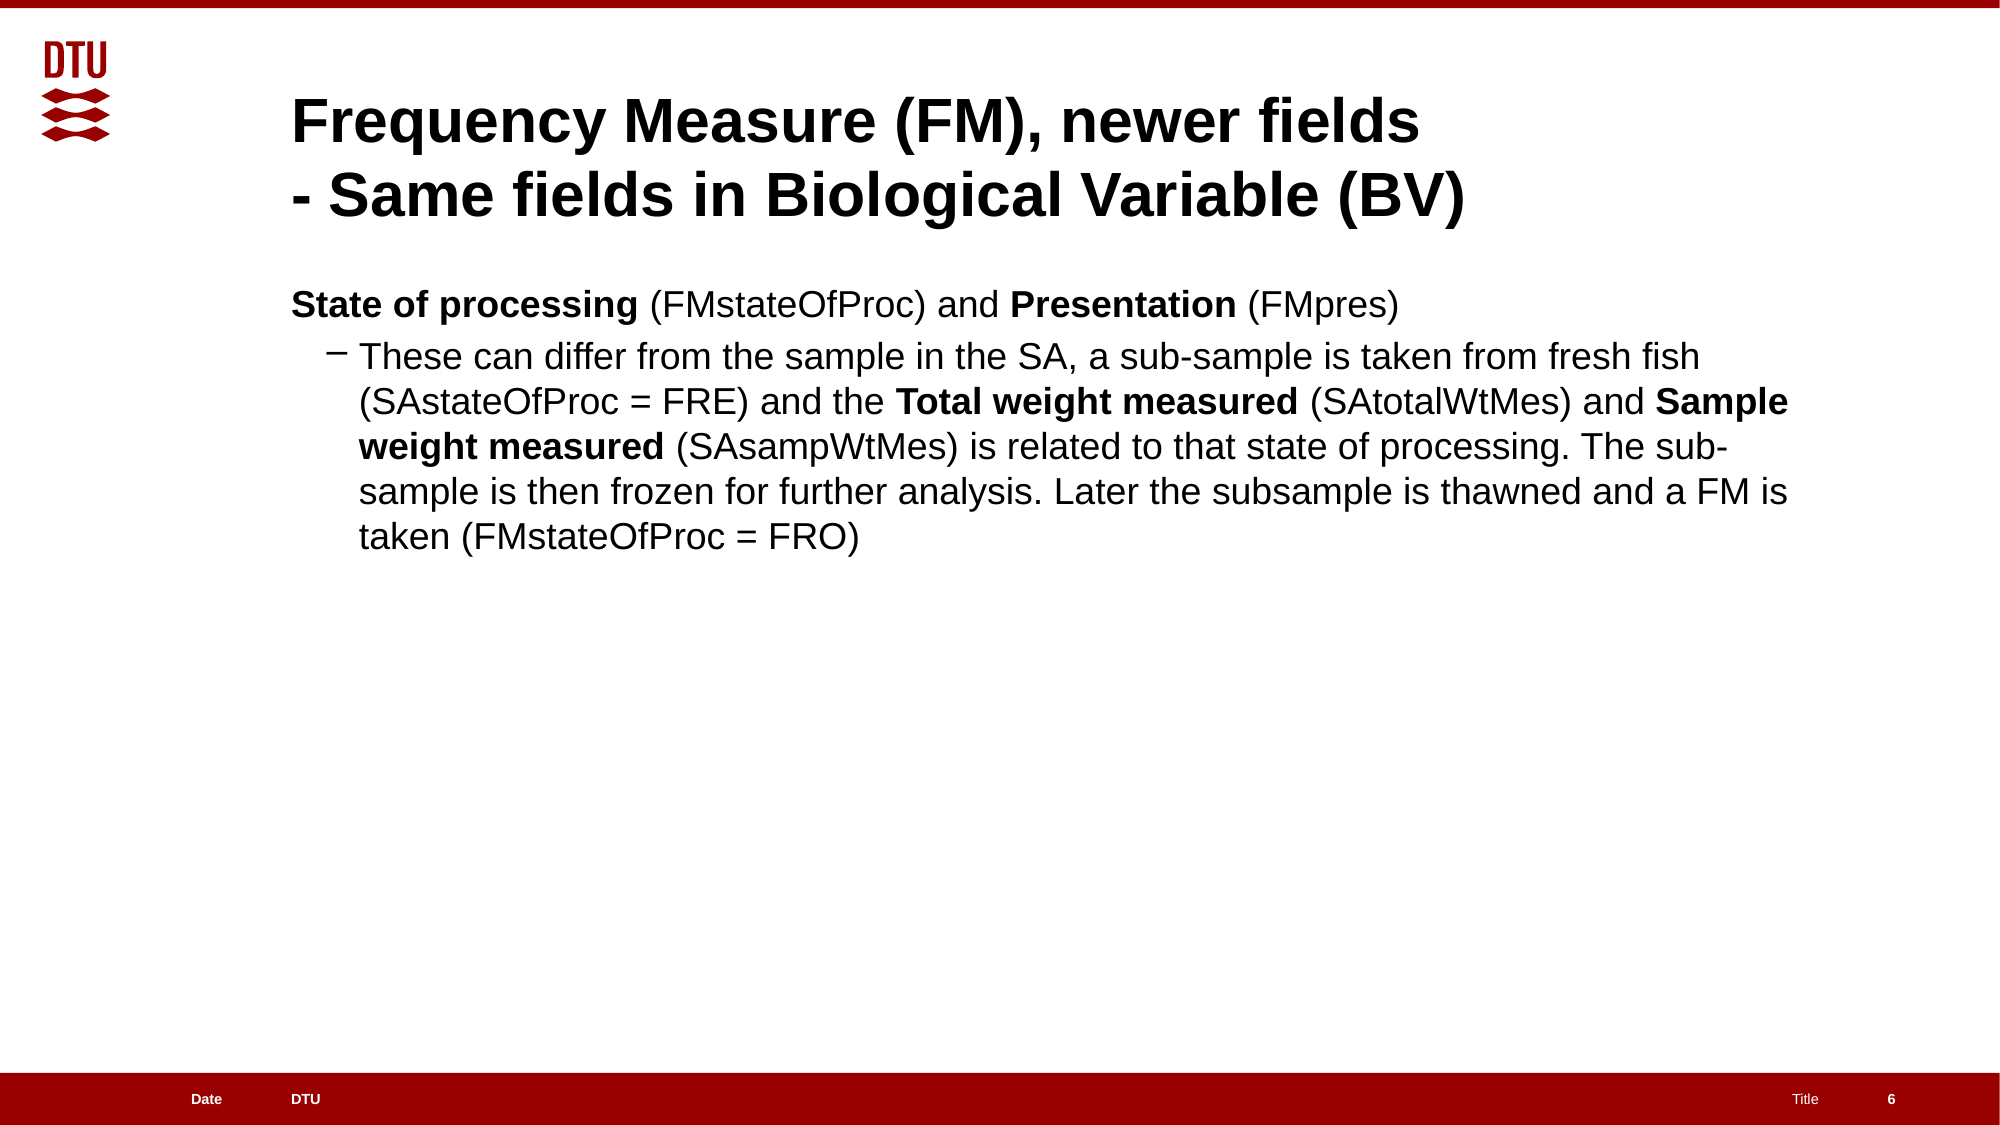

# Frequency Measure (FM), newer fields - Same fields in Biological Variable (BV)
State of processing (FMstateOfProc) and Presentation (FMpres)
These can differ from the sample in the SA, a sub-sample is taken from fresh fish (SAstateOfProc = FRE) and the Total weight measured (SAtotalWtMes) and Sample weight measured (SAsampWtMes) is related to that state of processing. The sub-sample is then frozen for further analysis. Later the subsample is thawned and a FM is taken (FMstateOfProc = FRO)

6